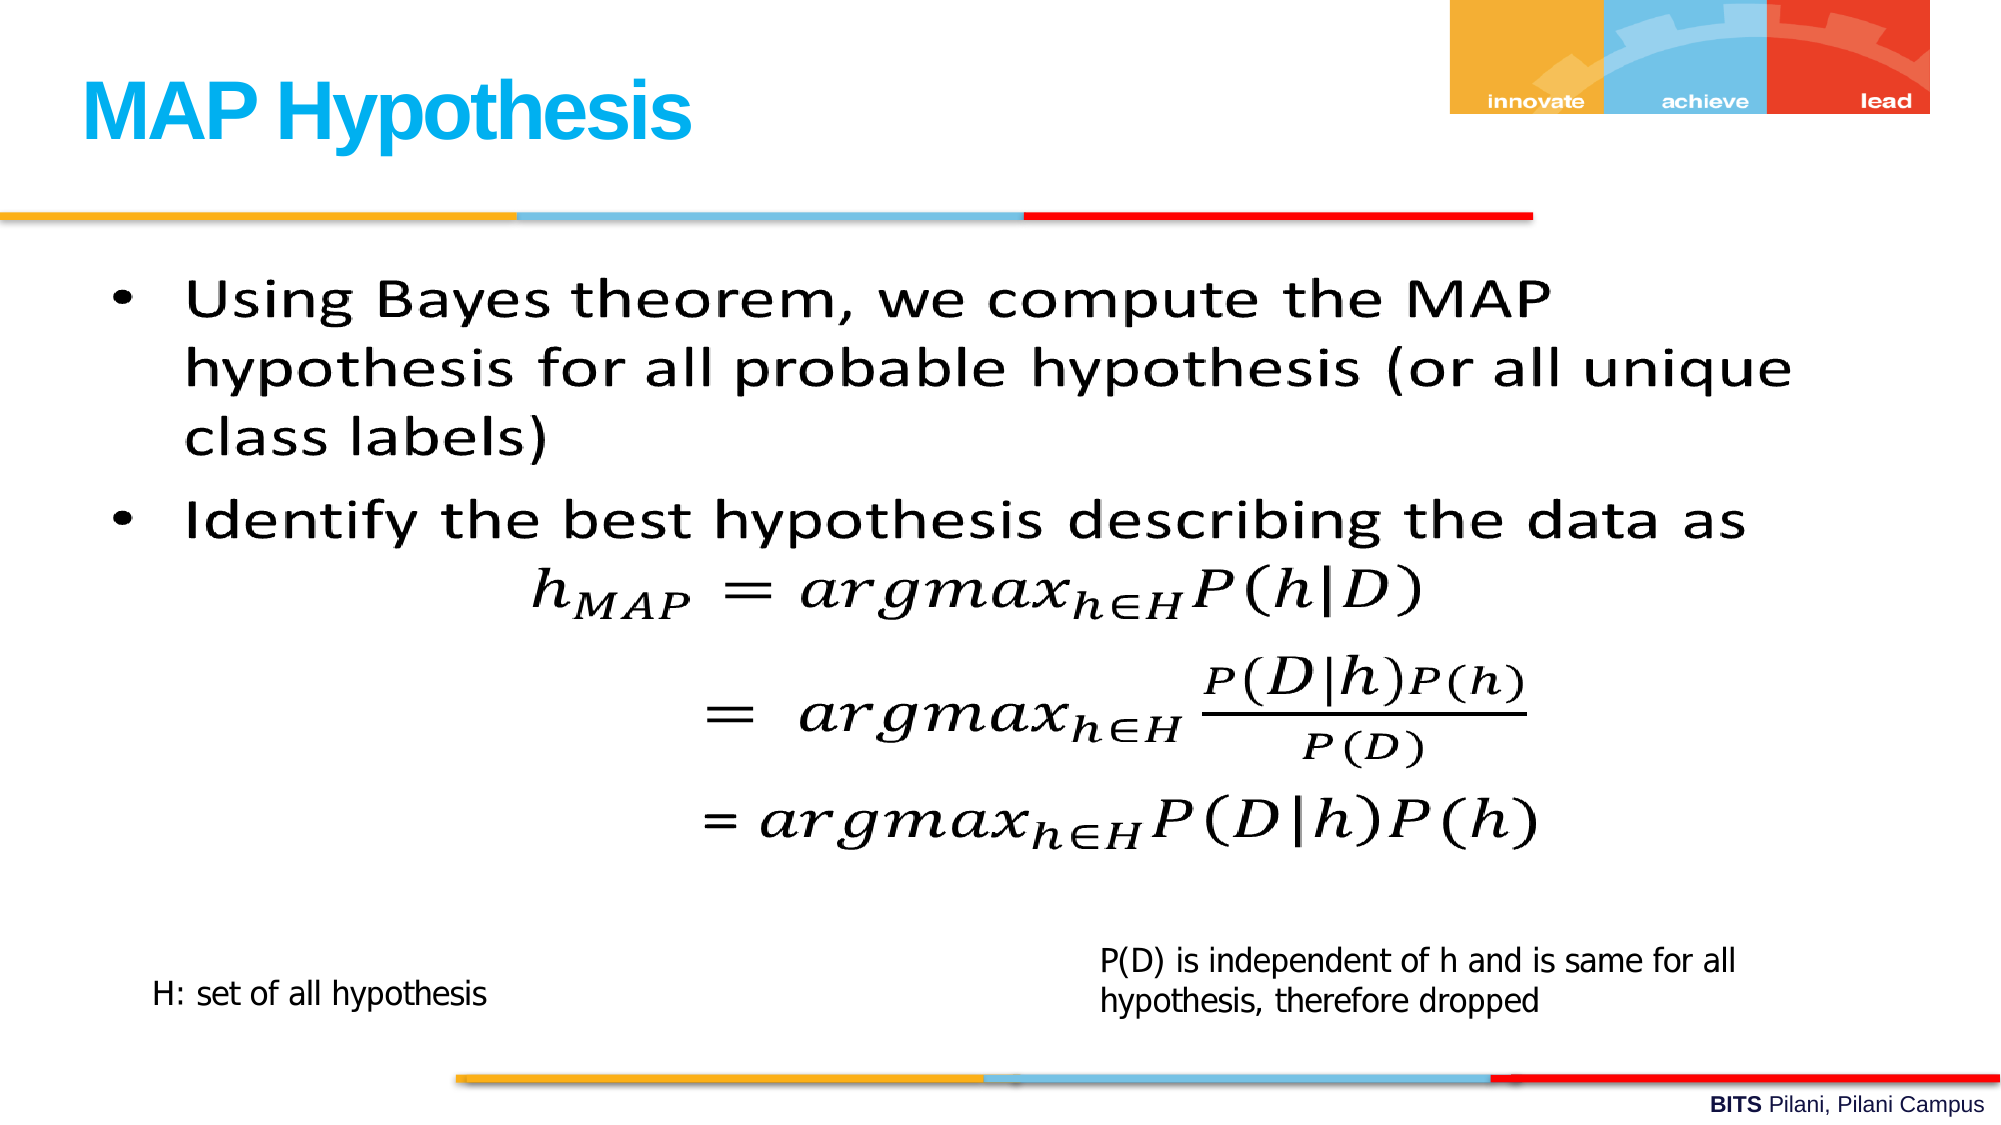

MAP Hypothesis

P(D) is independent of h and is same for all hypothesis, therefore dropped
H: set of all hypothesis